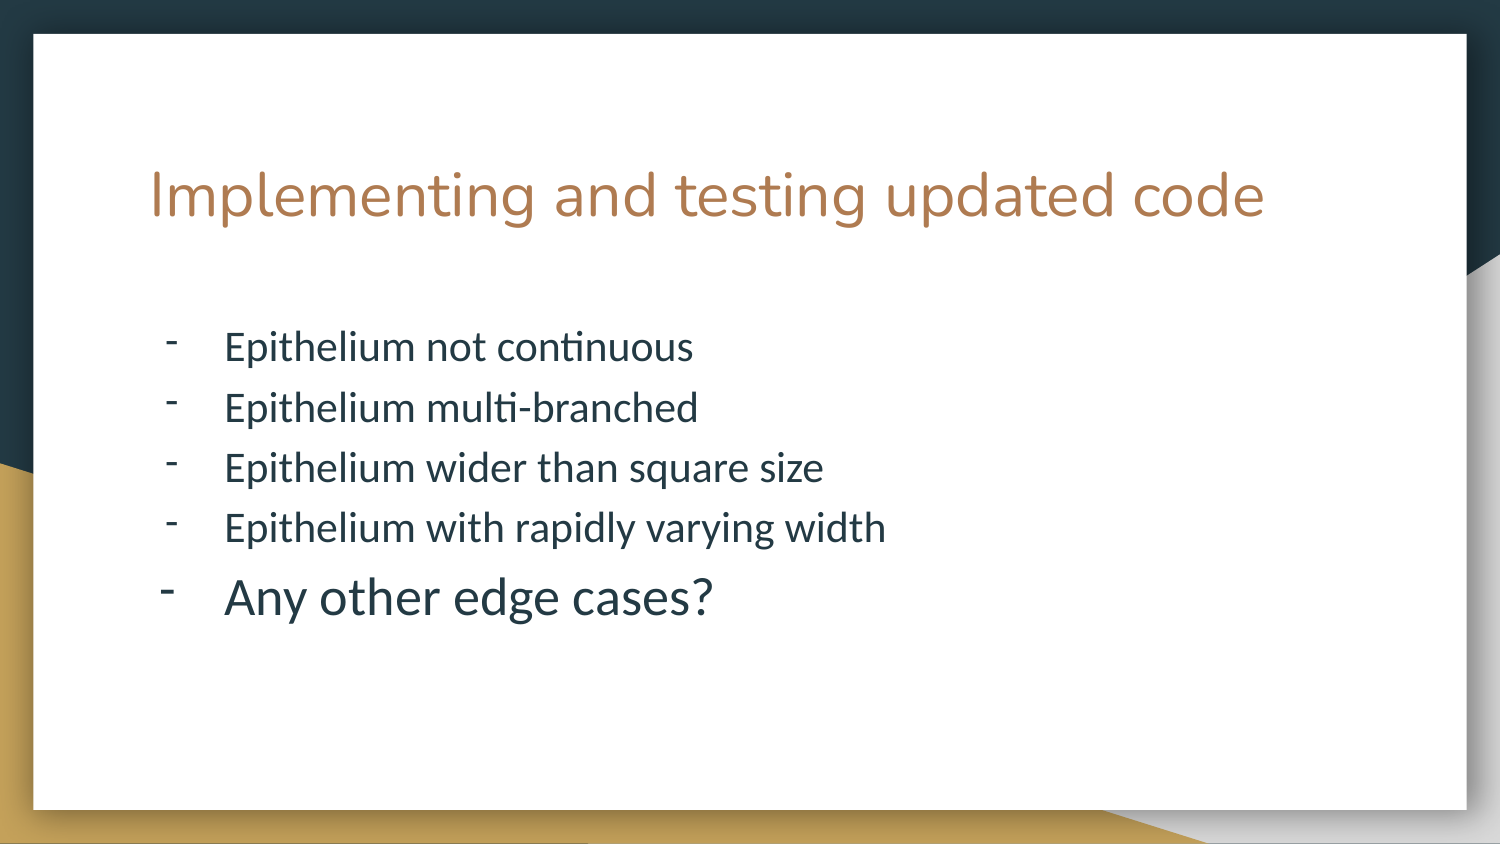

# Implementing and testing updated code
Epithelium not continuous
Epithelium multi-branched
Epithelium wider than square size
Epithelium with rapidly varying width
Any other edge cases?